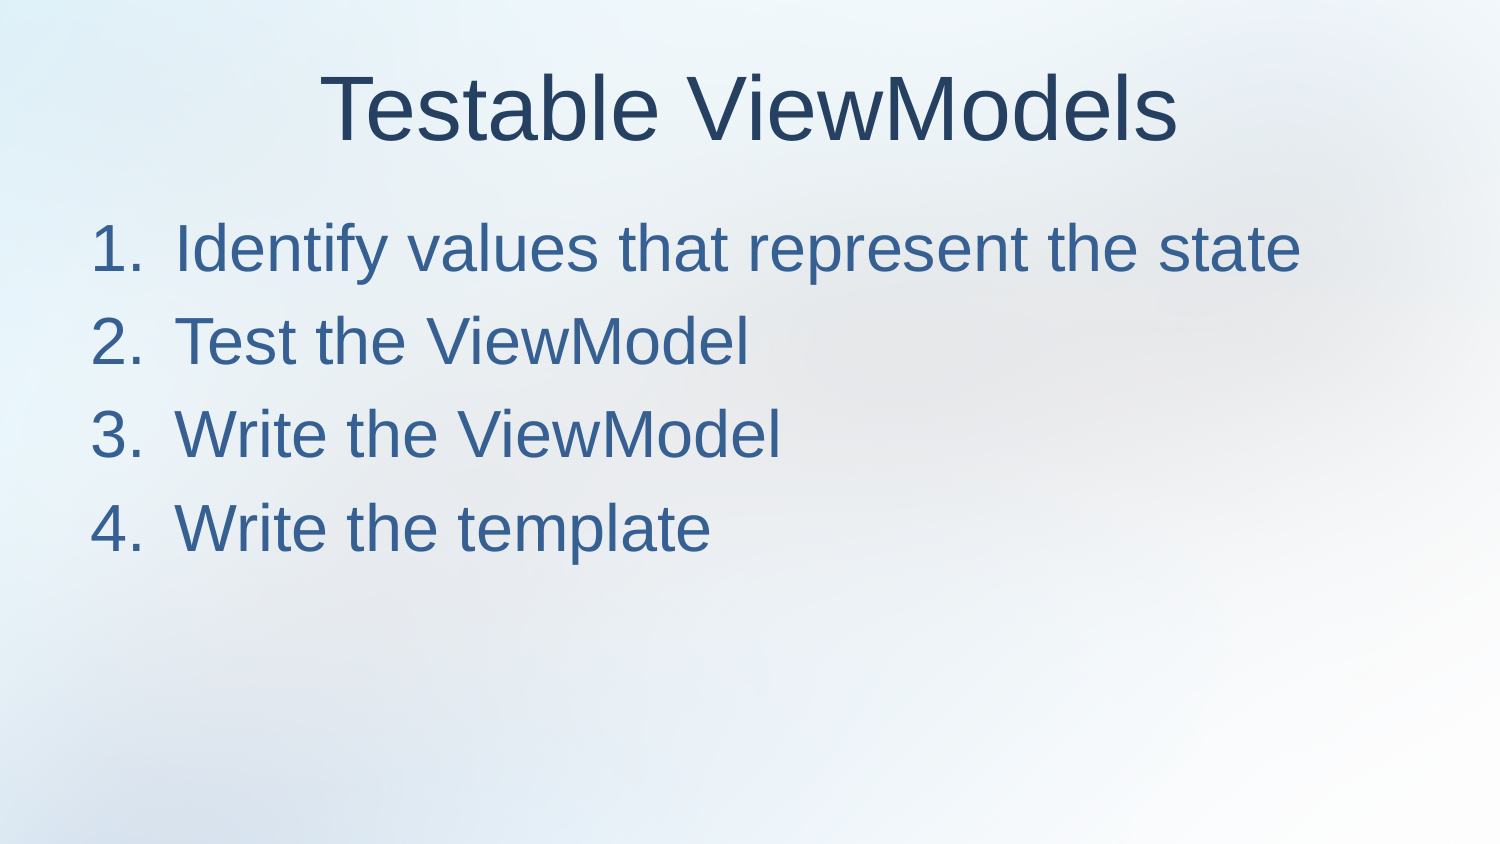

# Testable ViewModels
Identify values that represent the state
Test the ViewModel
Write the ViewModel
Write the template